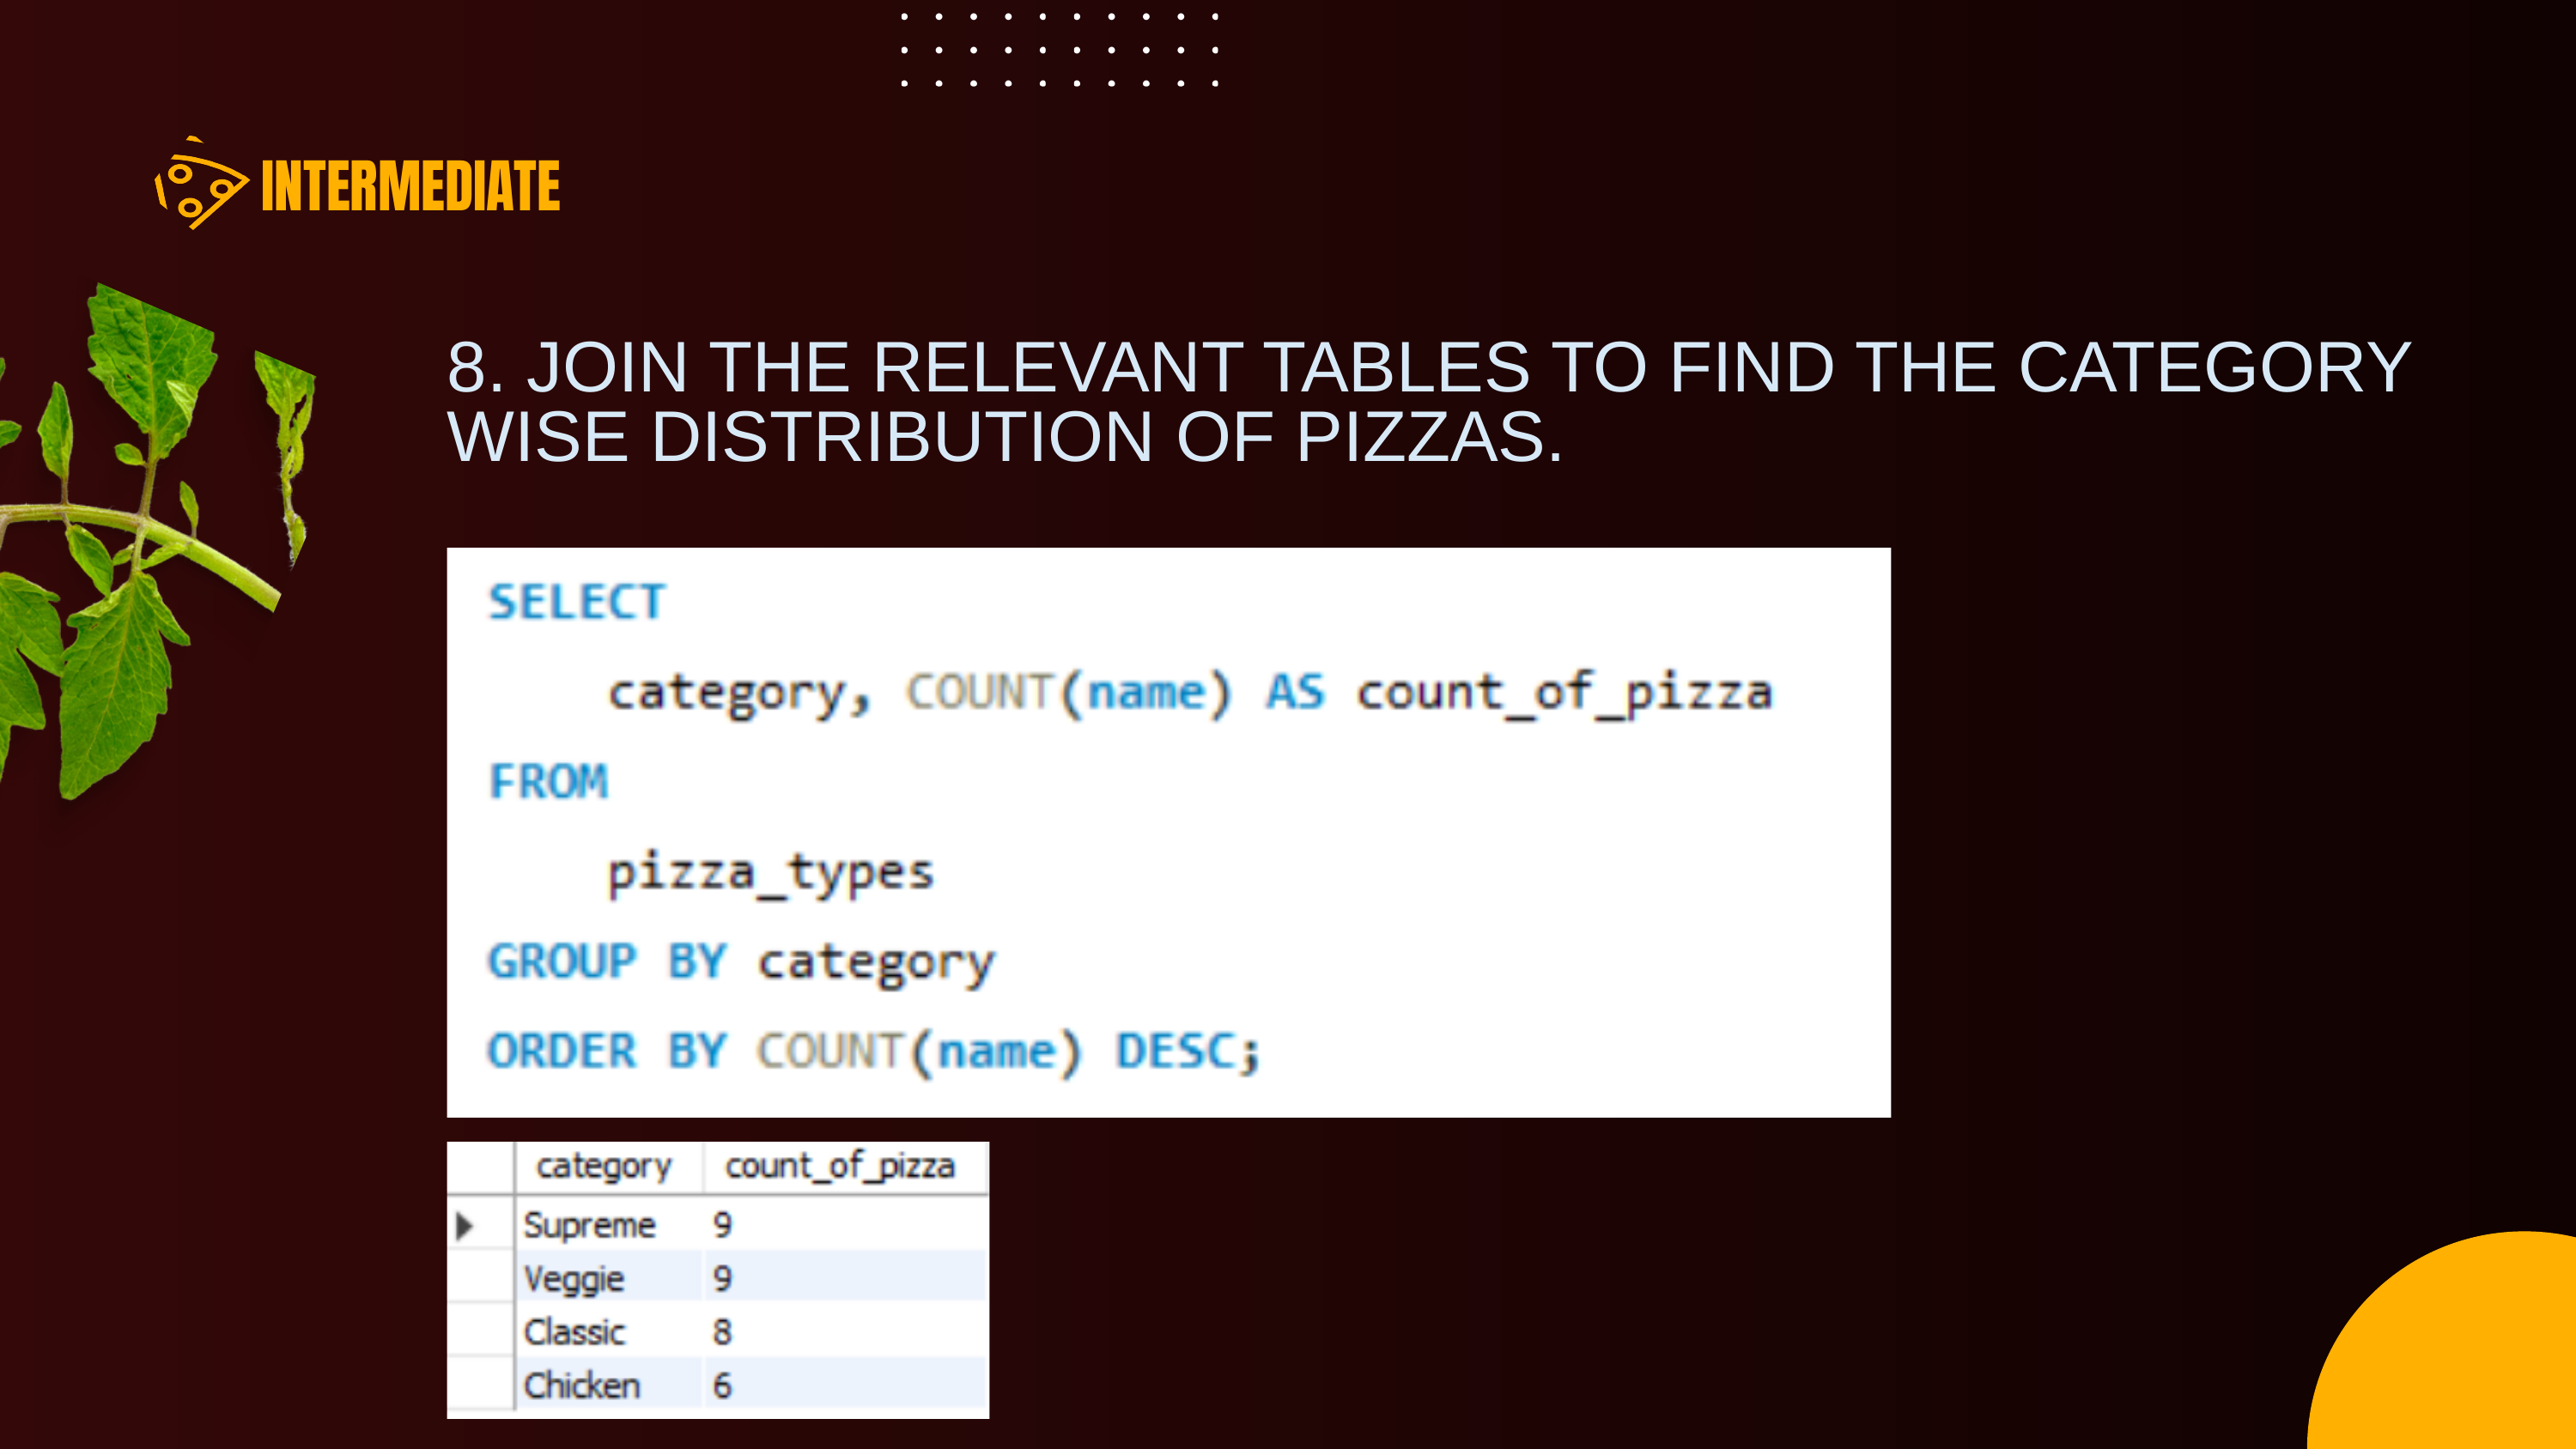

INTERMEDIATE

8. JOIN THE RELEVANT TABLES TO FIND THE CATEGORY WISE DISTRIBUTION OF PIZZAS.